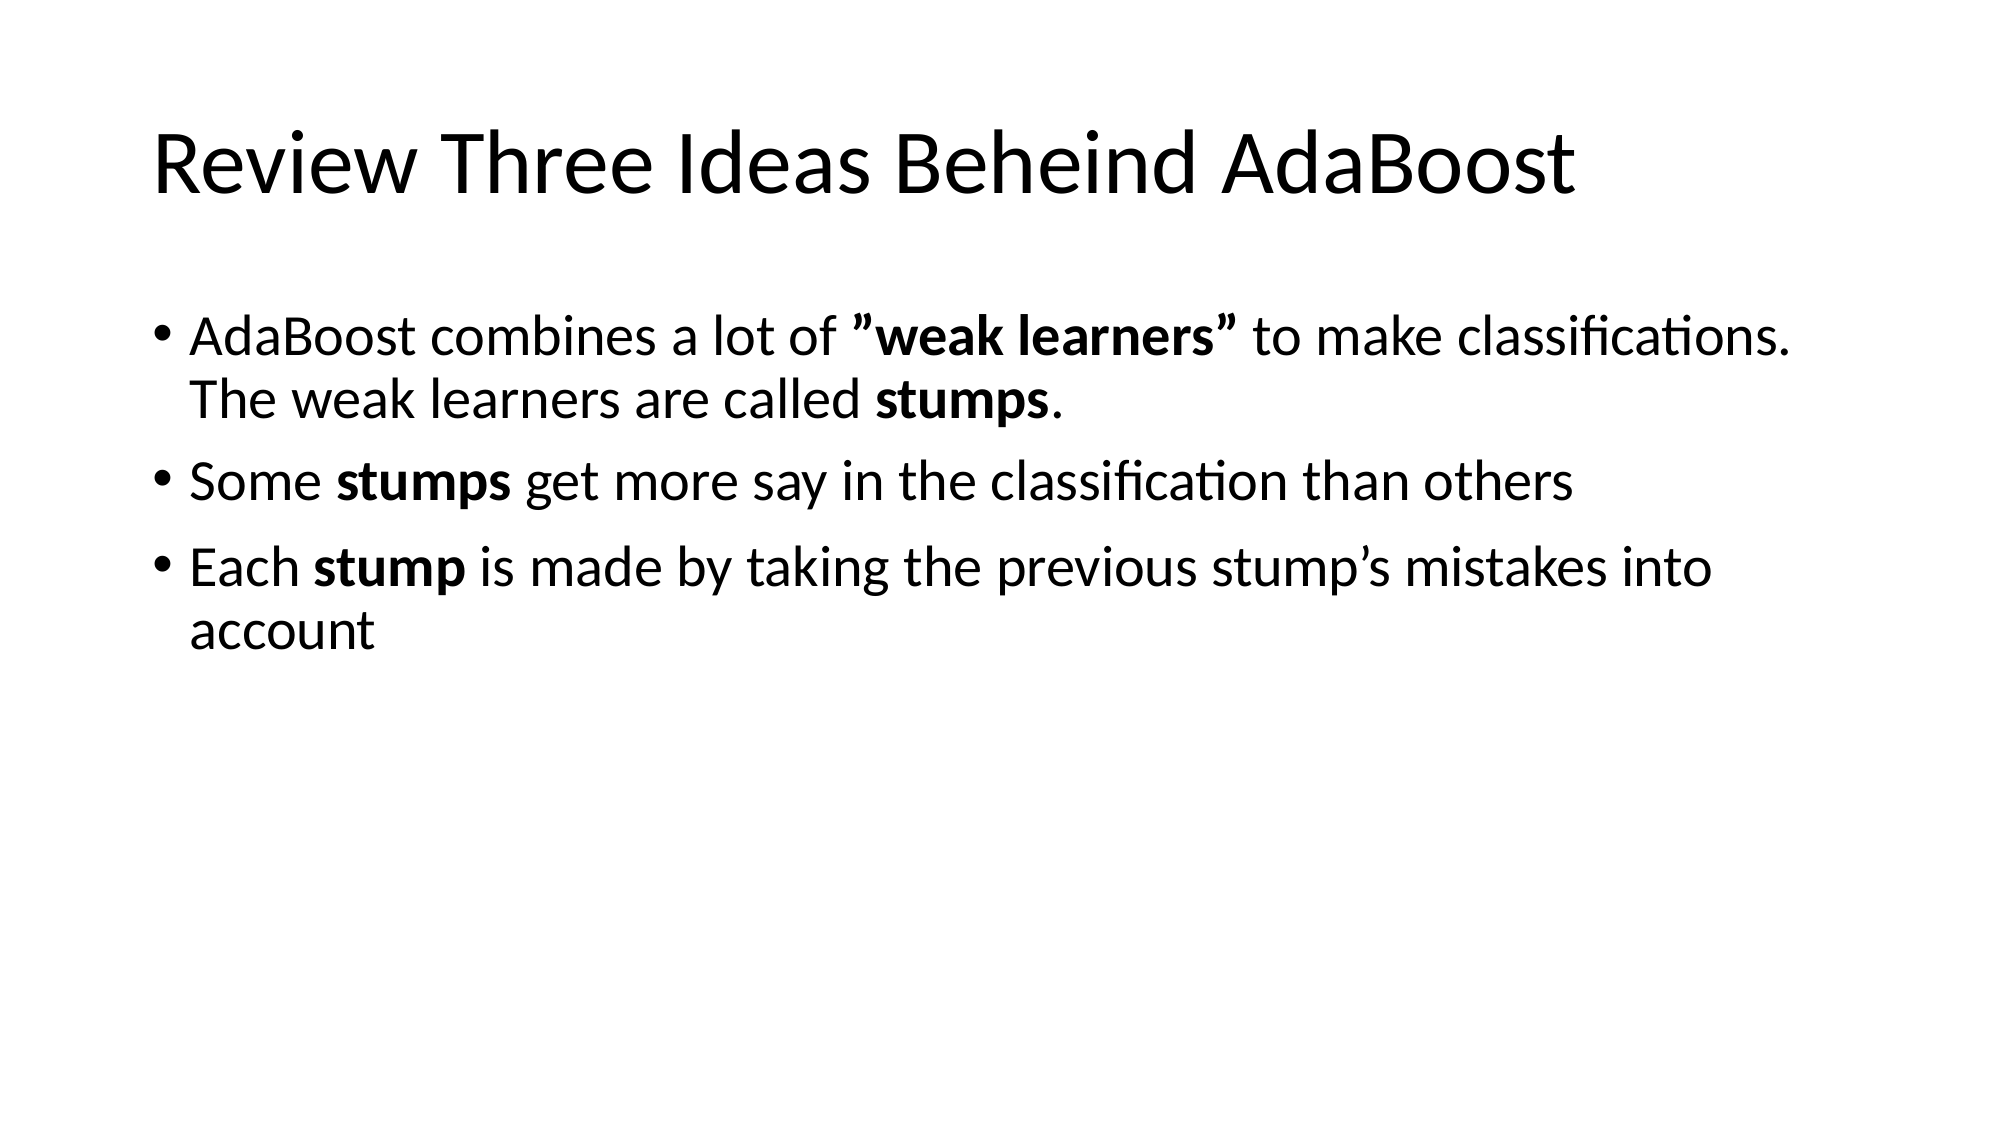

# Review Three Ideas Beheind AdaBoost
AdaBoost combines a lot of ”weak learners” to make classifications. The weak learners are called stumps.
Some stumps get more say in the classification than others
Each stump is made by taking the previous stump’s mistakes into account